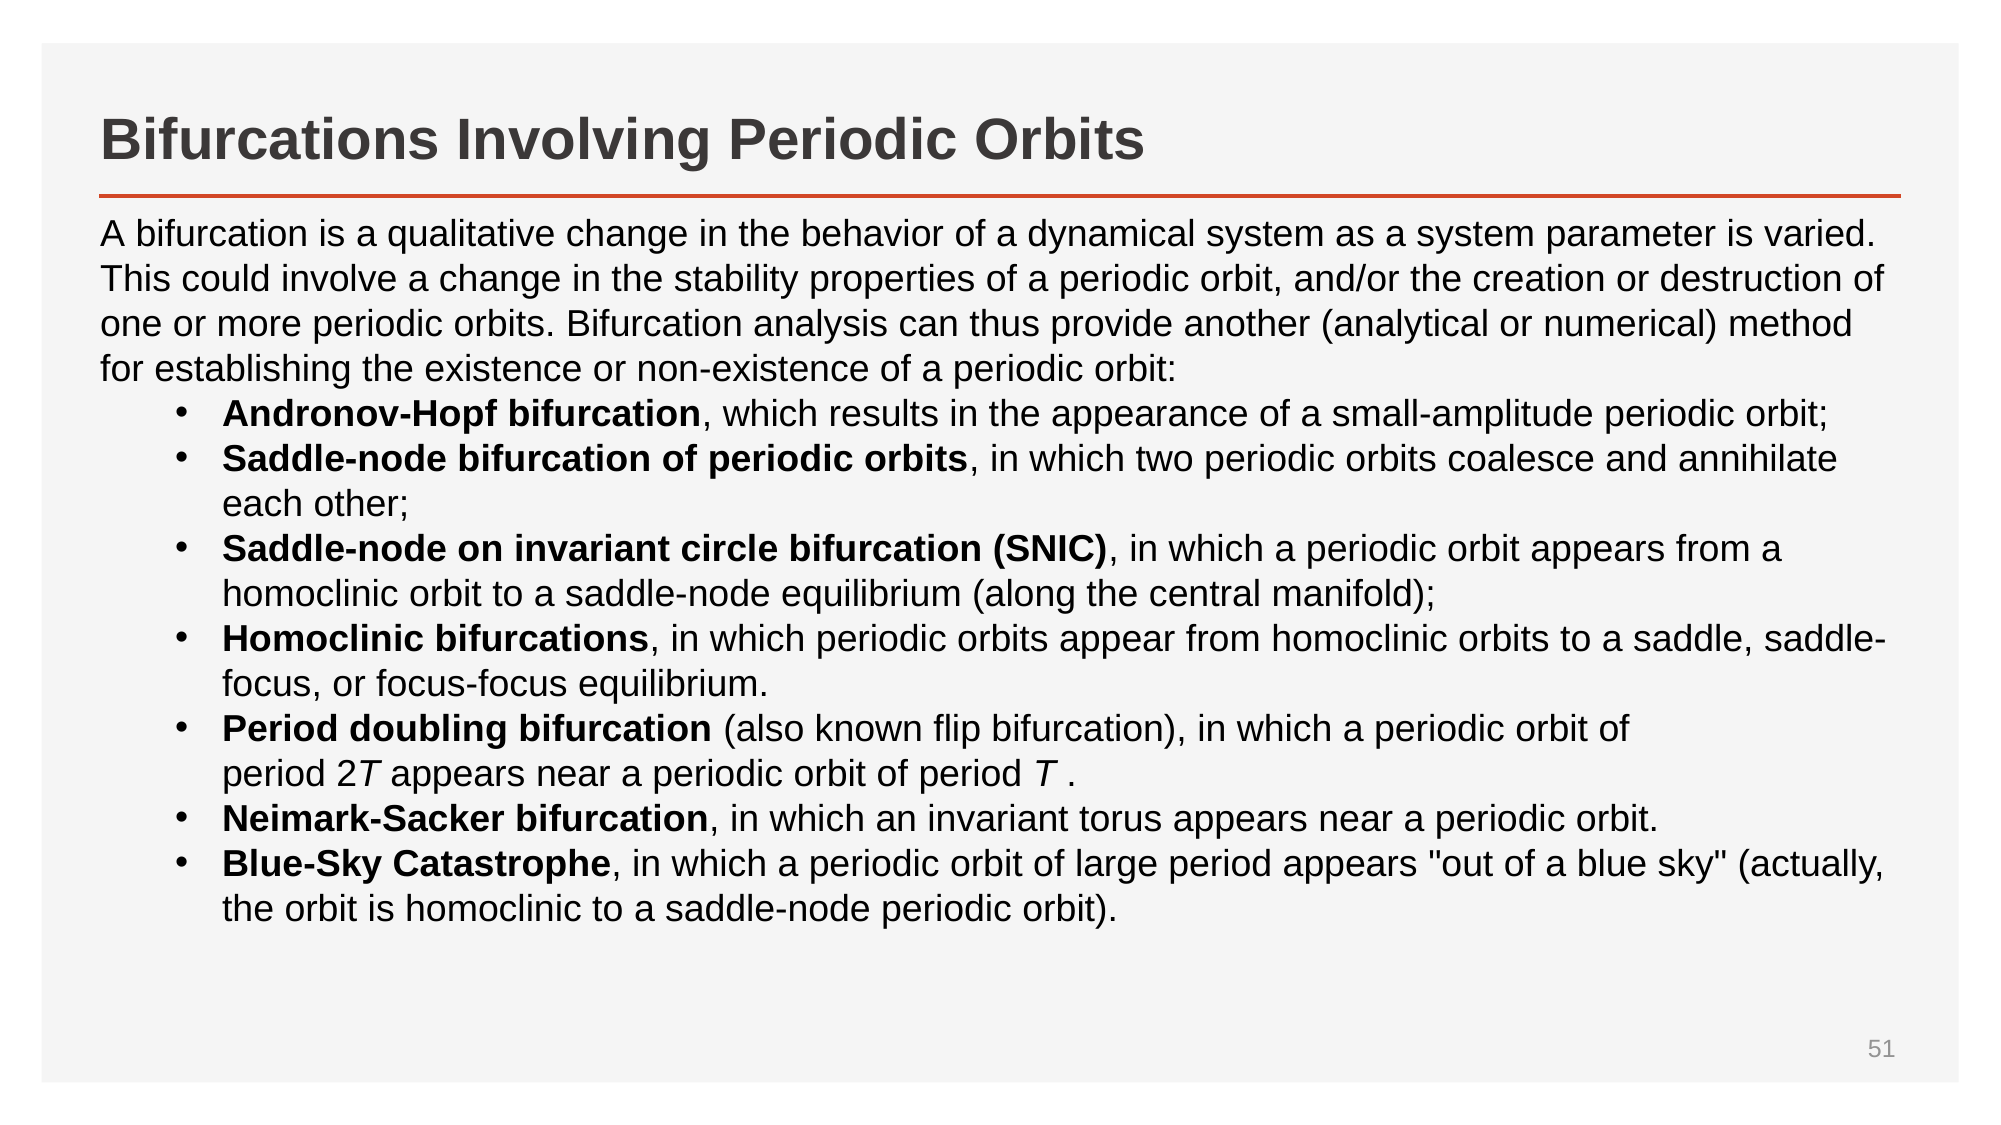

# Bifurcations Involving Periodic Orbits
A bifurcation is a qualitative change in the behavior of a dynamical system as a system parameter is varied. This could involve a change in the stability properties of a periodic orbit, and/or the creation or destruction of one or more periodic orbits. Bifurcation analysis can thus provide another (analytical or numerical) method for establishing the existence or non-existence of a periodic orbit:
Andronov-Hopf bifurcation, which results in the appearance of a small-amplitude periodic orbit;
Saddle-node bifurcation of periodic orbits, in which two periodic orbits coalesce and annihilate each other;
Saddle-node on invariant circle bifurcation (SNIC), in which a periodic orbit appears from a homoclinic orbit to a saddle-node equilibrium (along the central manifold);
Homoclinic bifurcations, in which periodic orbits appear from homoclinic orbits to a saddle, saddle-focus, or focus-focus equilibrium.
Period doubling bifurcation (also known flip bifurcation), in which a periodic orbit of period 2T appears near a periodic orbit of period T .
Neimark-Sacker bifurcation, in which an invariant torus appears near a periodic orbit.
Blue-Sky Catastrophe, in which a periodic orbit of large period appears "out of a blue sky" (actually, the orbit is homoclinic to a saddle-node periodic orbit).

51